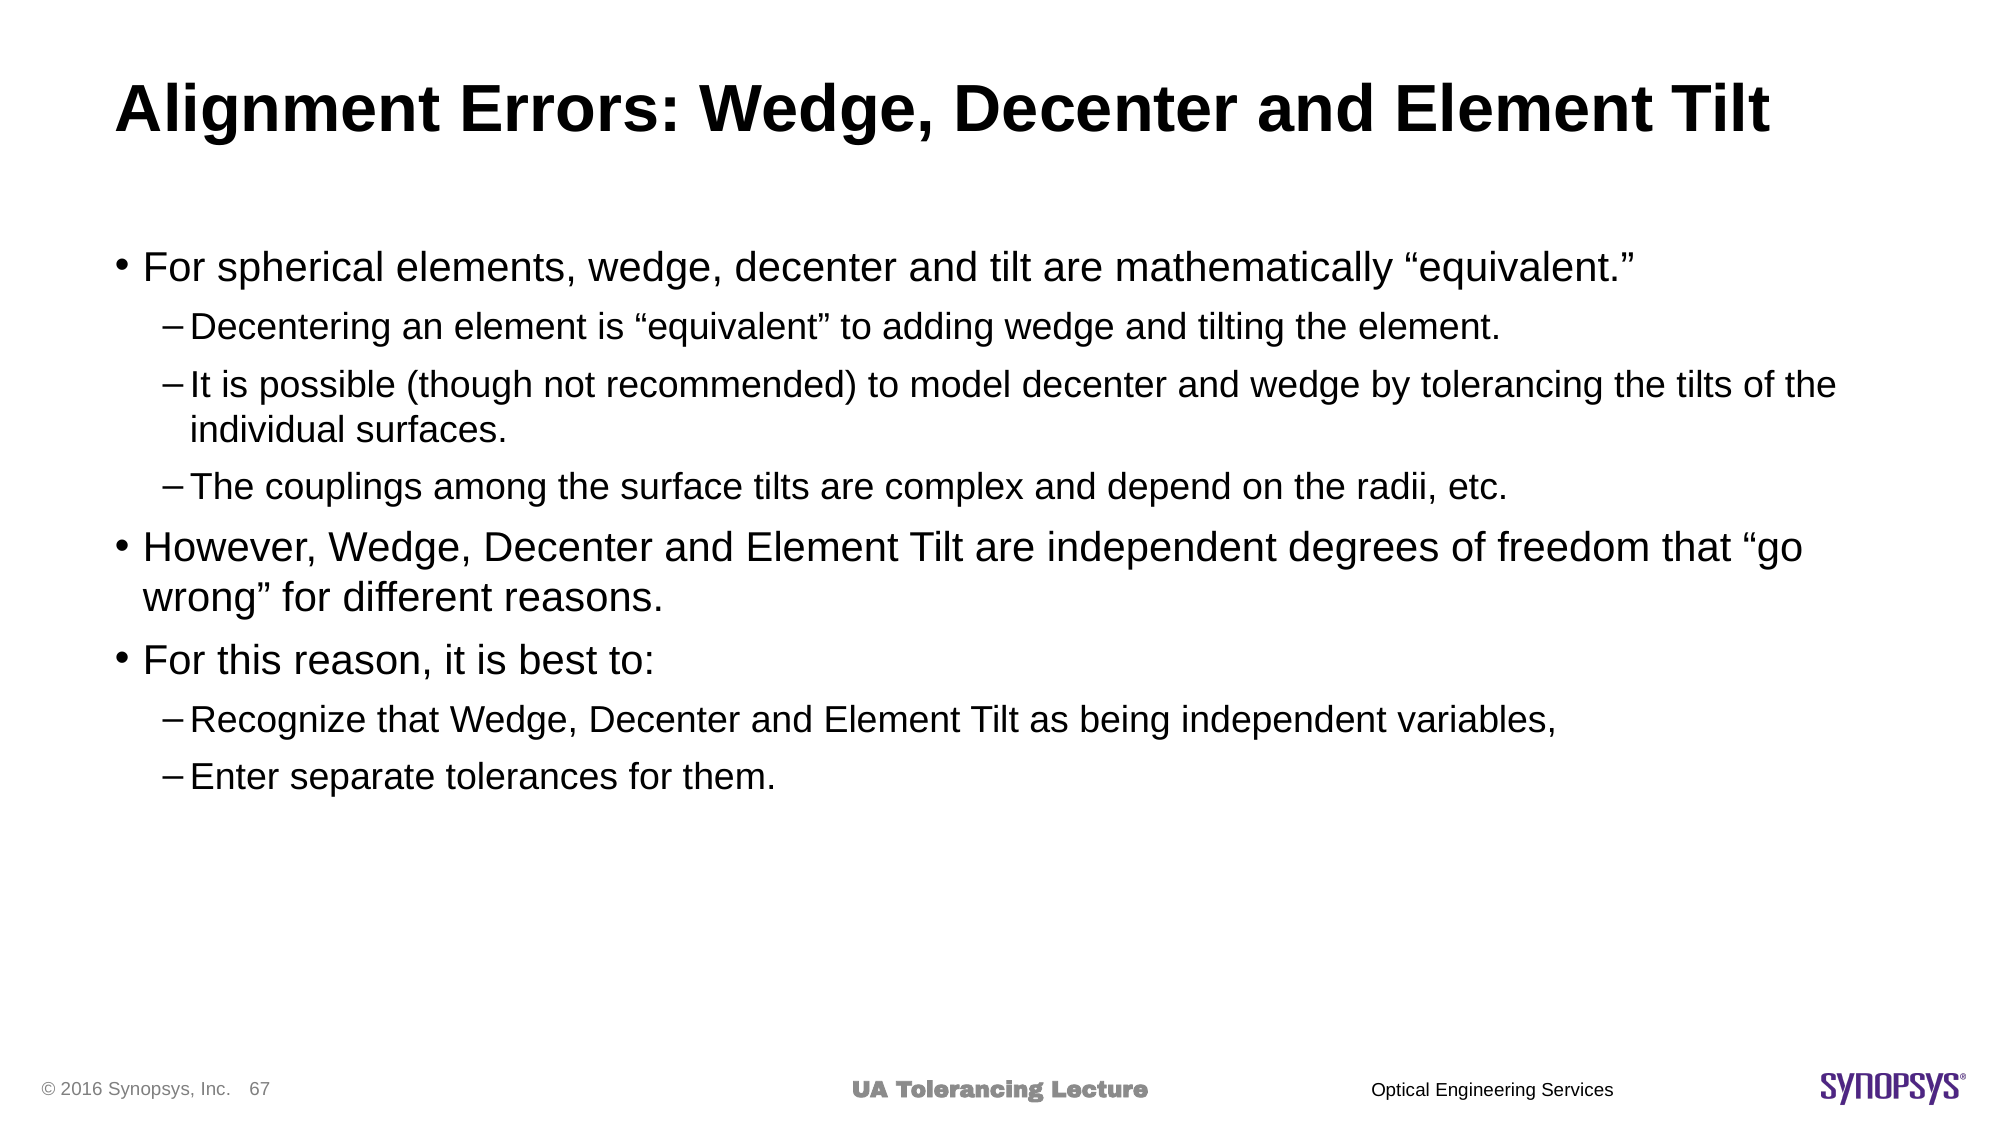

# Alignment Errors: Wedge, Decenter and Element Tilt
For spherical elements, wedge, decenter and tilt are mathematically “equivalent.”
Decentering an element is “equivalent” to adding wedge and tilting the element.
It is possible (though not recommended) to model decenter and wedge by tolerancing the tilts of the individual surfaces.
The couplings among the surface tilts are complex and depend on the radii, etc.
However, Wedge, Decenter and Element Tilt are independent degrees of freedom that “go wrong” for different reasons.
For this reason, it is best to:
Recognize that Wedge, Decenter and Element Tilt as being independent variables,
Enter separate tolerances for them.

UA Tolerancing Lecture